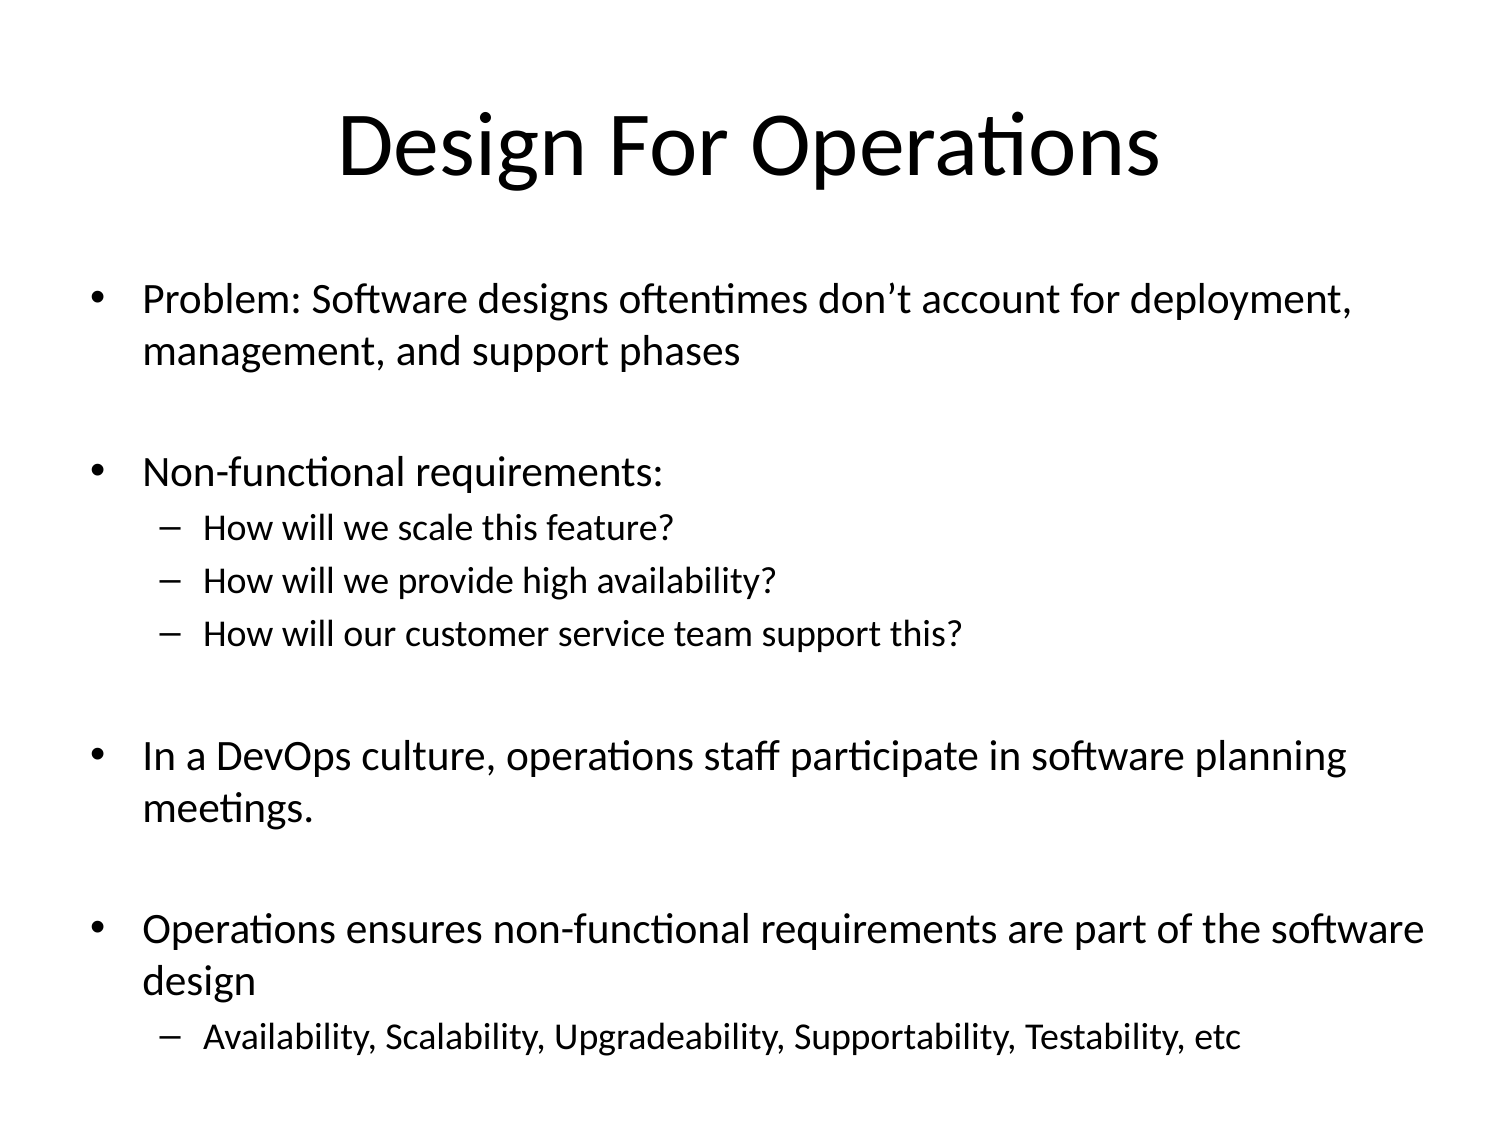

# Design For Operations
Problem: Software designs oftentimes don’t account for deployment, management, and support phases

Non-functional requirements:
How will we scale this feature?
How will we provide high availability?
How will our customer service team support this?

In a DevOps culture, operations staff participate in software planning meetings.

Operations ensures non-functional requirements are part of the software design
Availability, Scalability, Upgradeability, Supportability, Testability, etc